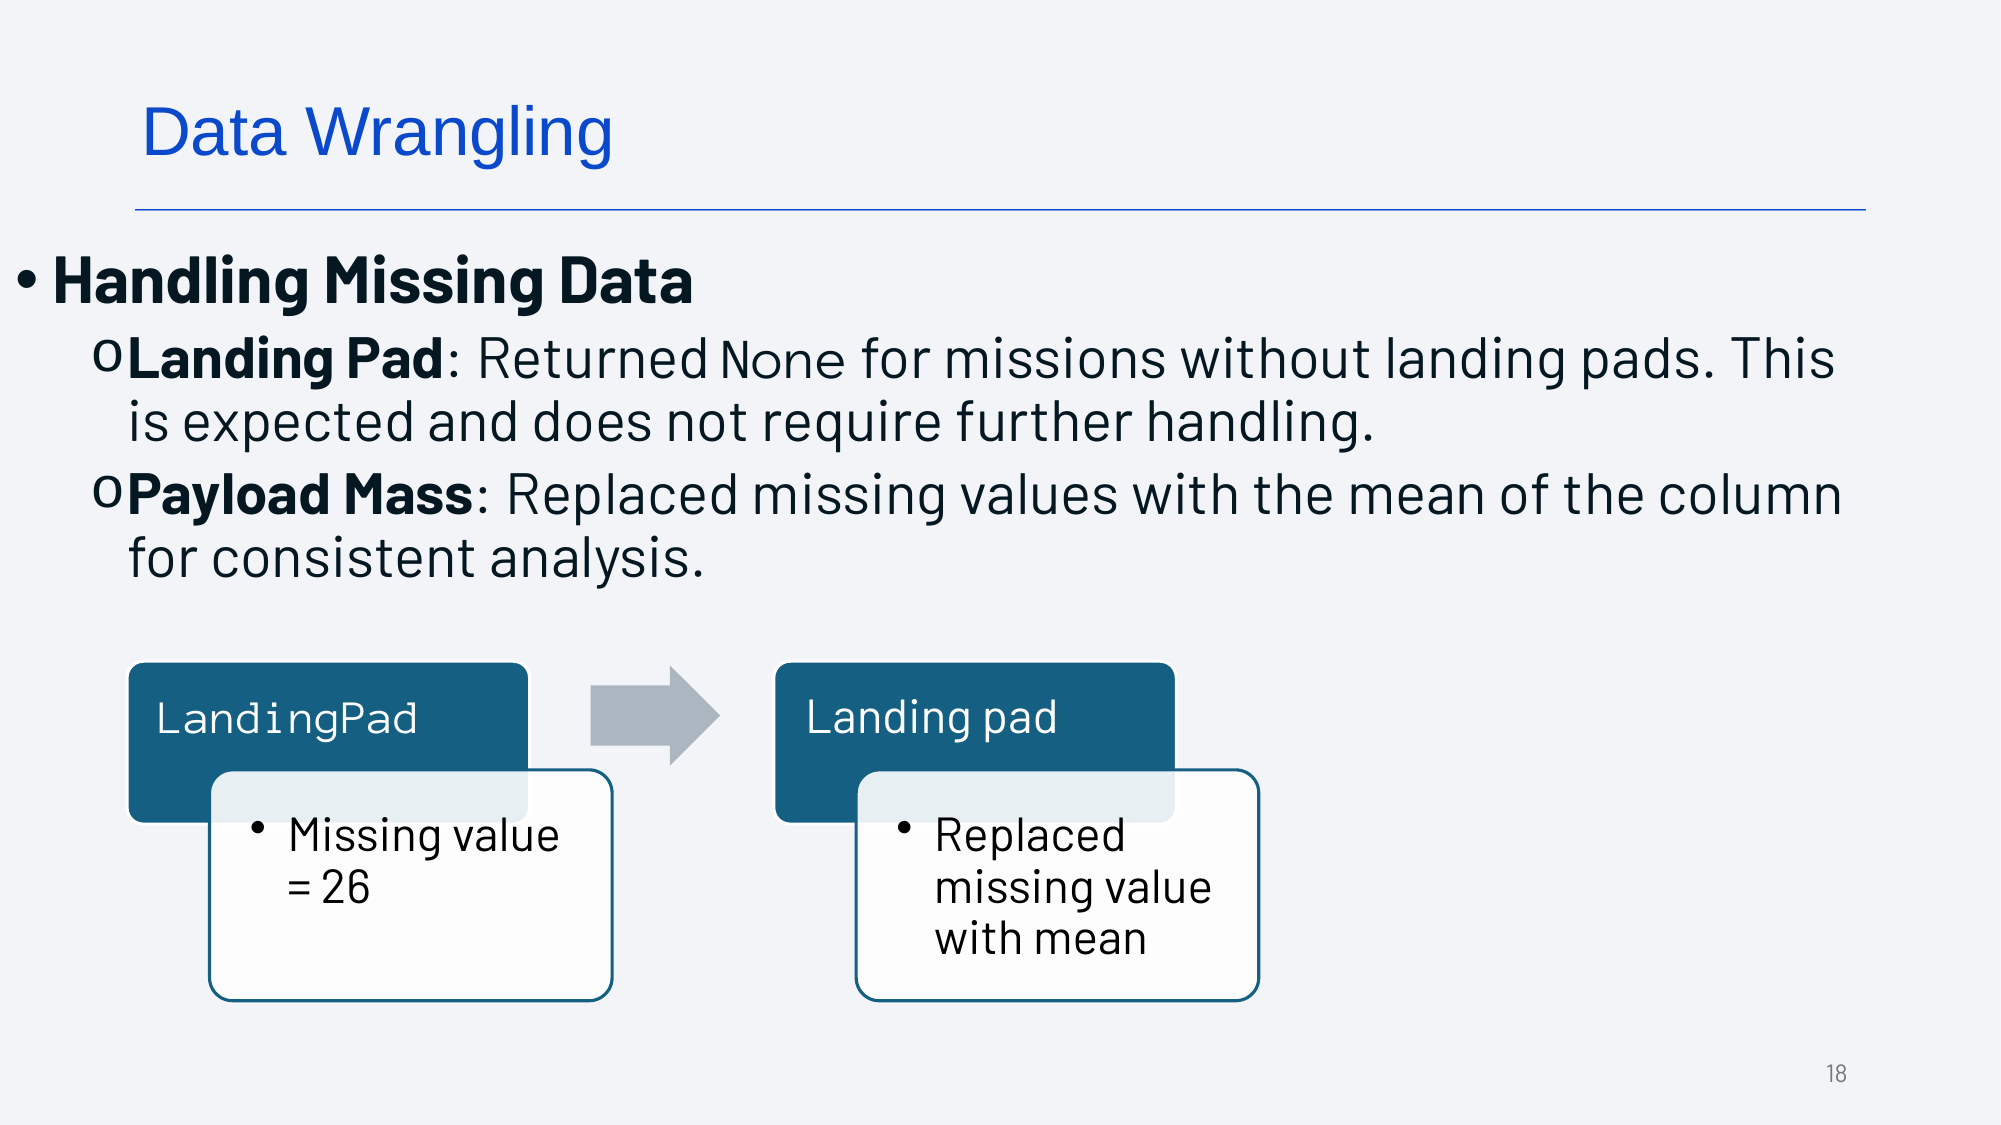

Data Wrangling
Handling Missing Data
Landing Pad: Returned None for missions without landing pads. This is expected and does not require further handling.
Payload Mass: Replaced missing values with the mean of the column for consistent analysis.

LandingPad
Missing value = 26

Landing pad
Replaced missing value with mean
18